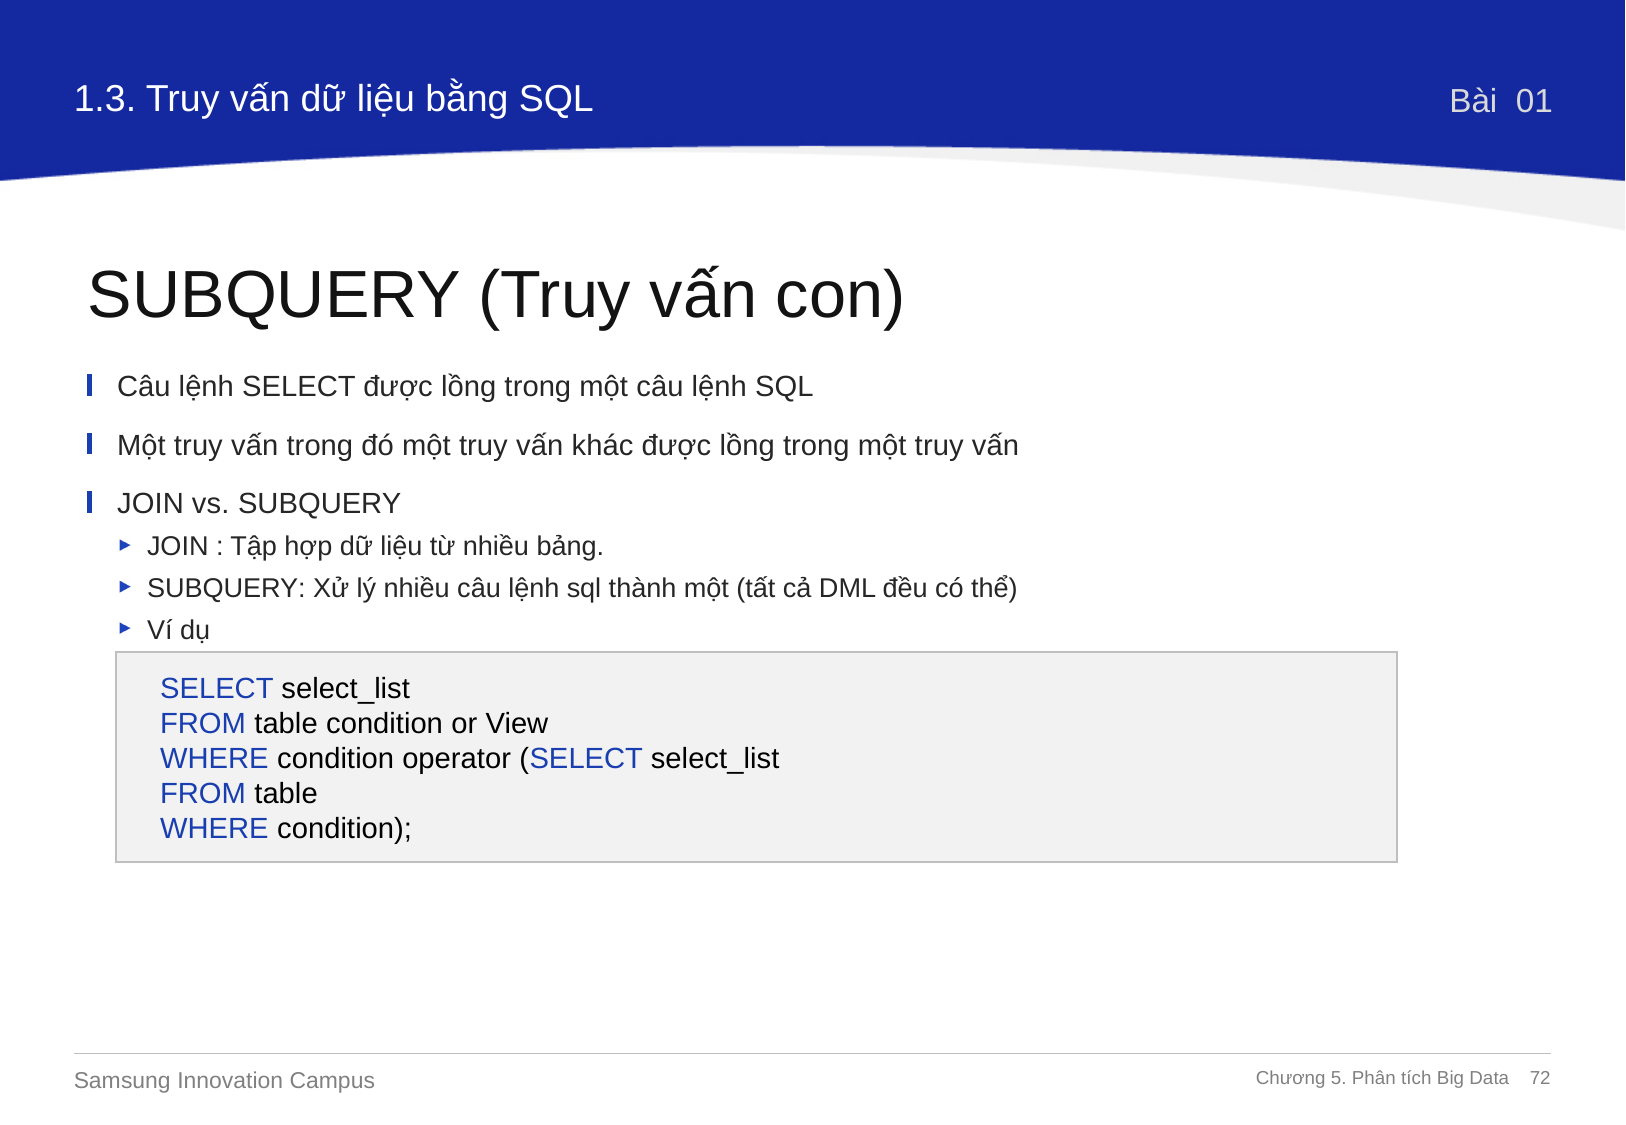

1.3. Truy vấn dữ liệu bằng SQL
Bài  01
SUBQUERY (Truy vấn con)
Câu lệnh SELECT được lồng trong một câu lệnh SQL
Một truy vấn trong đó một truy vấn khác được lồng trong một truy vấn
JOIN vs. SUBQUERY
JOIN : Tập hợp dữ liệu từ nhiều bảng.
SUBQUERY: Xử lý nhiều câu lệnh sql thành một (tất cả DML đều có thể)
Ví dụ
SELECT select_list
FROM table condition or View
WHERE condition operator (SELECT select_list
FROM table
WHERE condition);